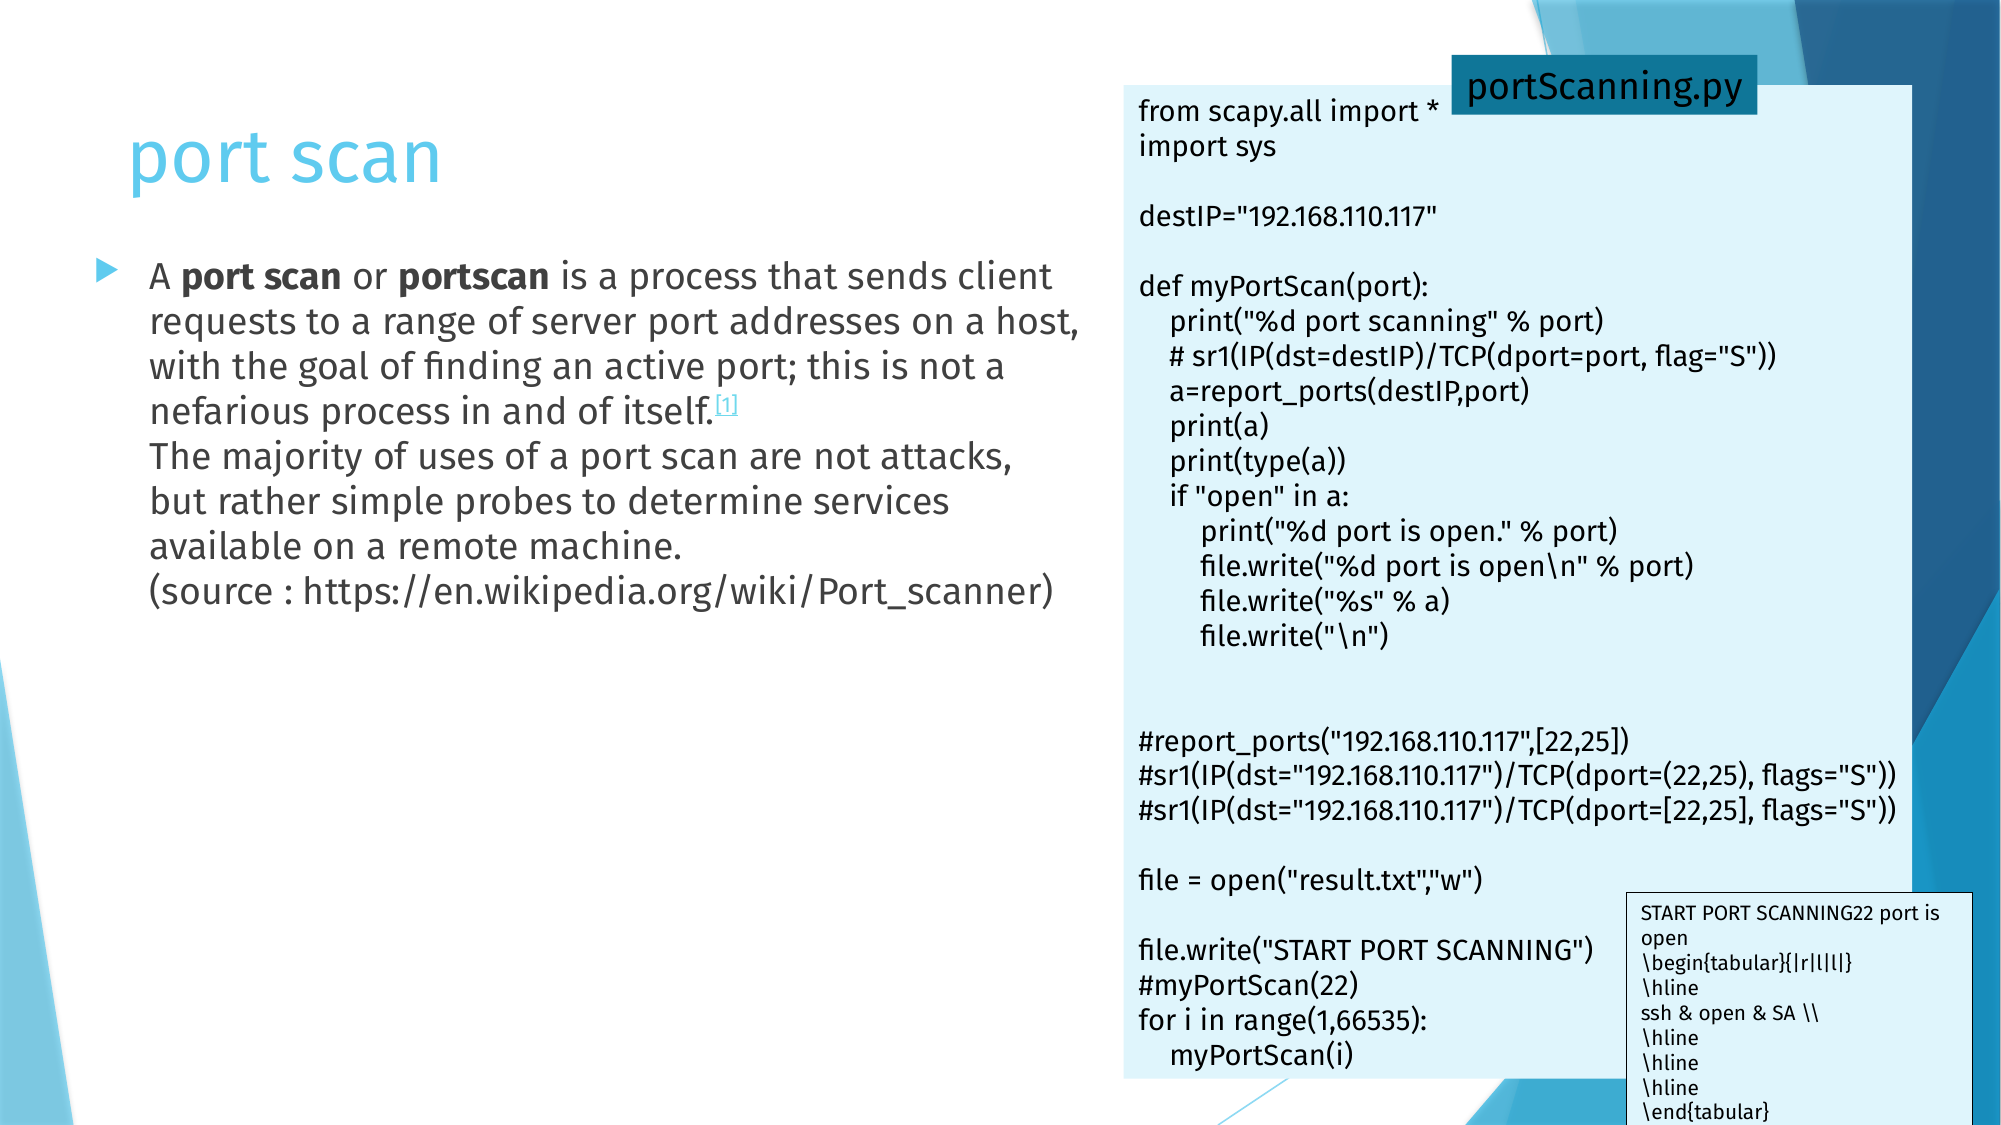

portScanning.py
from scapy.all import *
import sys

destIP="192.168.110.117"

def myPortScan(port):
    print("%d port scanning" % port)
    # sr1(IP(dst=destIP)/TCP(dport=port, flag="S"))
    a=report_ports(destIP,port)
    print(a)
    print(type(a))
    if "open" in a:
        print("%d port is open." % port)
        file.write("%d port is open\n" % port)
        file.write("%s" % a)
        file.write("\n")

#report_ports("192.168.110.117",[22,25])
#sr1(IP(dst="192.168.110.117")/TCP(dport=(22,25), flags="S"))
#sr1(IP(dst="192.168.110.117")/TCP(dport=[22,25], flags="S"))

file = open("result.txt","w")

file.write("START PORT SCANNING")
#myPortScan(22)
for i in range(1,66535):
    myPortScan(i)
# port scan
A port scan or portscan is a process that sends client
requests to a range of server port addresses on a host,
with the goal of finding an active port; this is not a
nefarious process in and of itself.[1] 
The majority of uses of a port scan are not attacks,
but rather simple probes to determine services
available on a remote machine.
(source : https://en.wikipedia.org/wiki/Port_scanner)
START PORT SCANNING22 port is open
\begin{tabular}{|r|l|l|}
\hline
ssh & open & SA \\
\hline
\hline
\hline
\end{tabular}